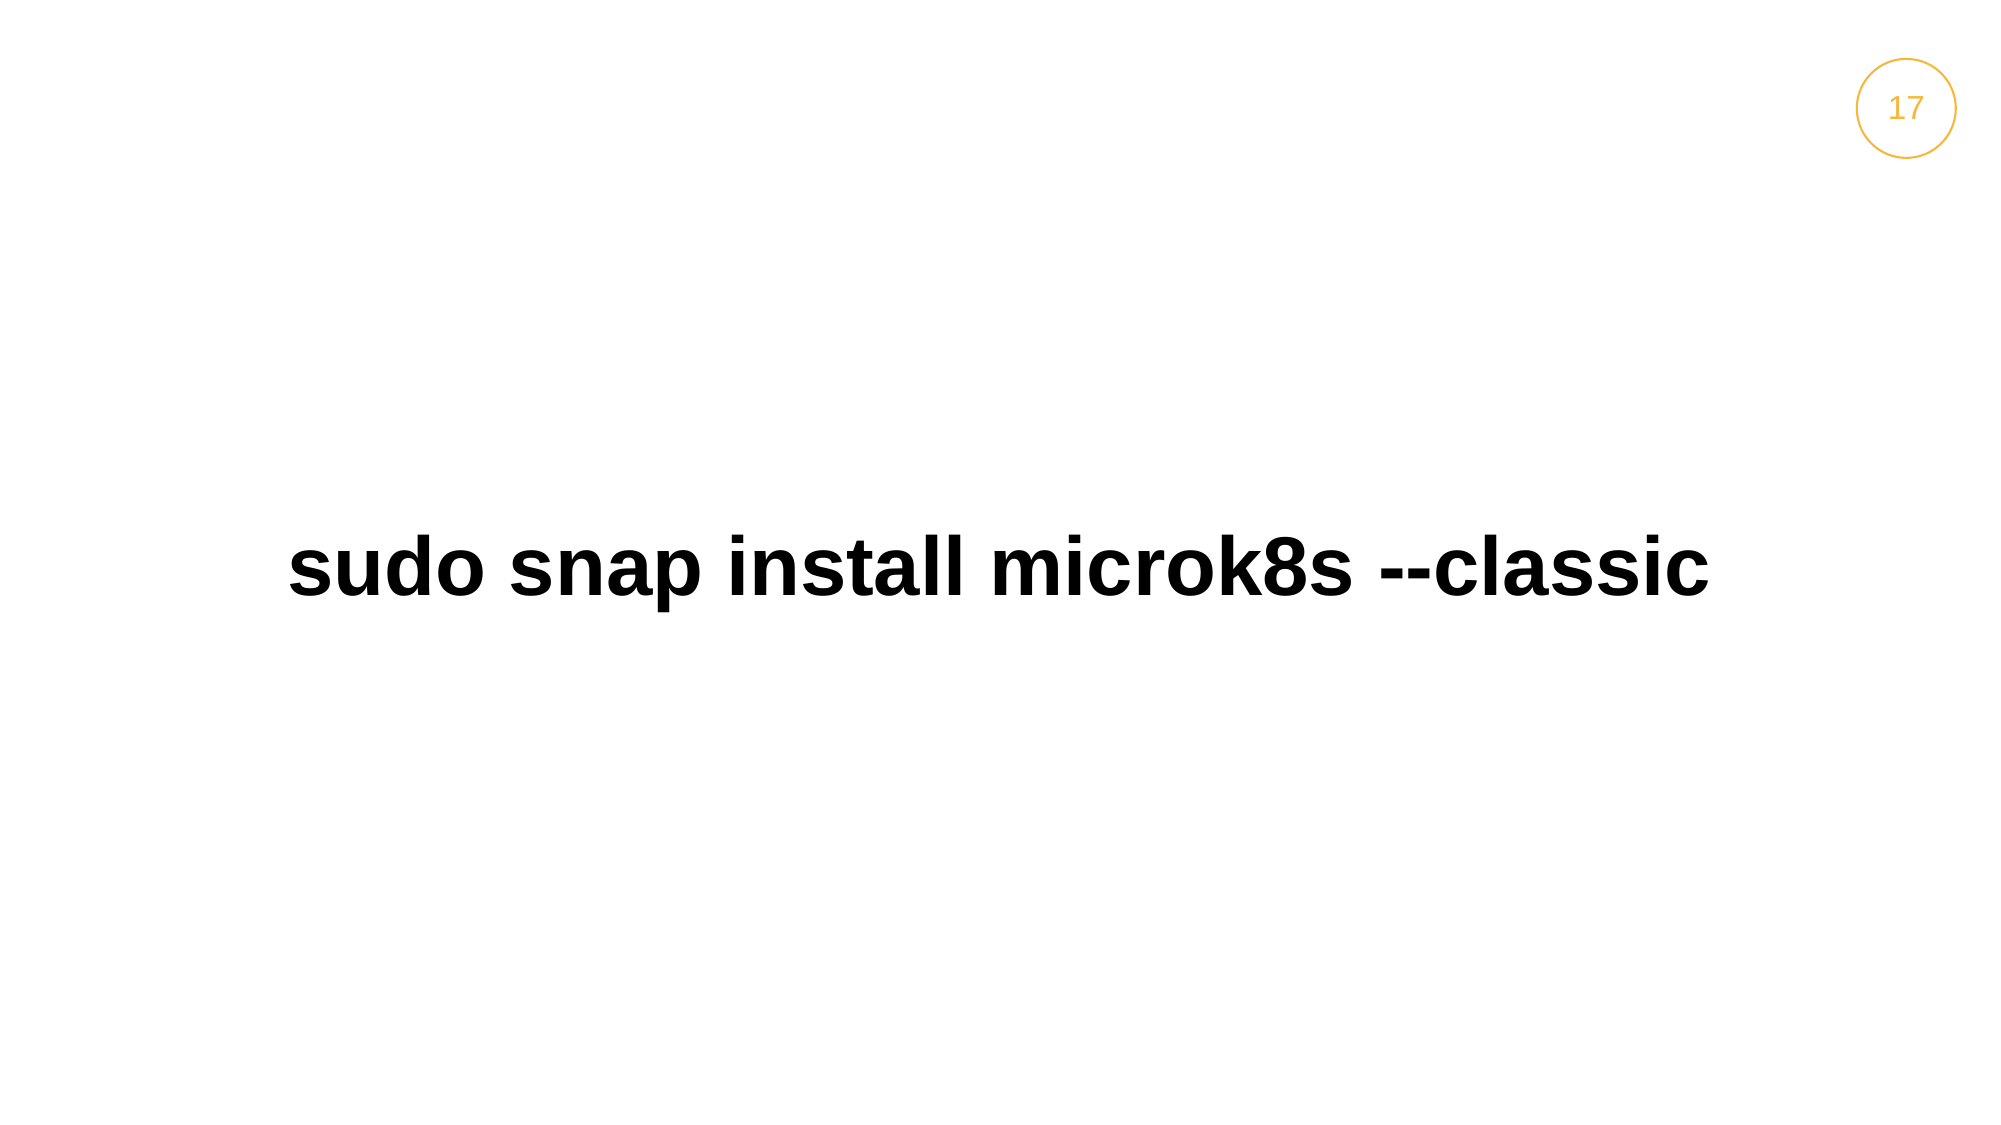

17
38
sudo snap install microk8s --classic